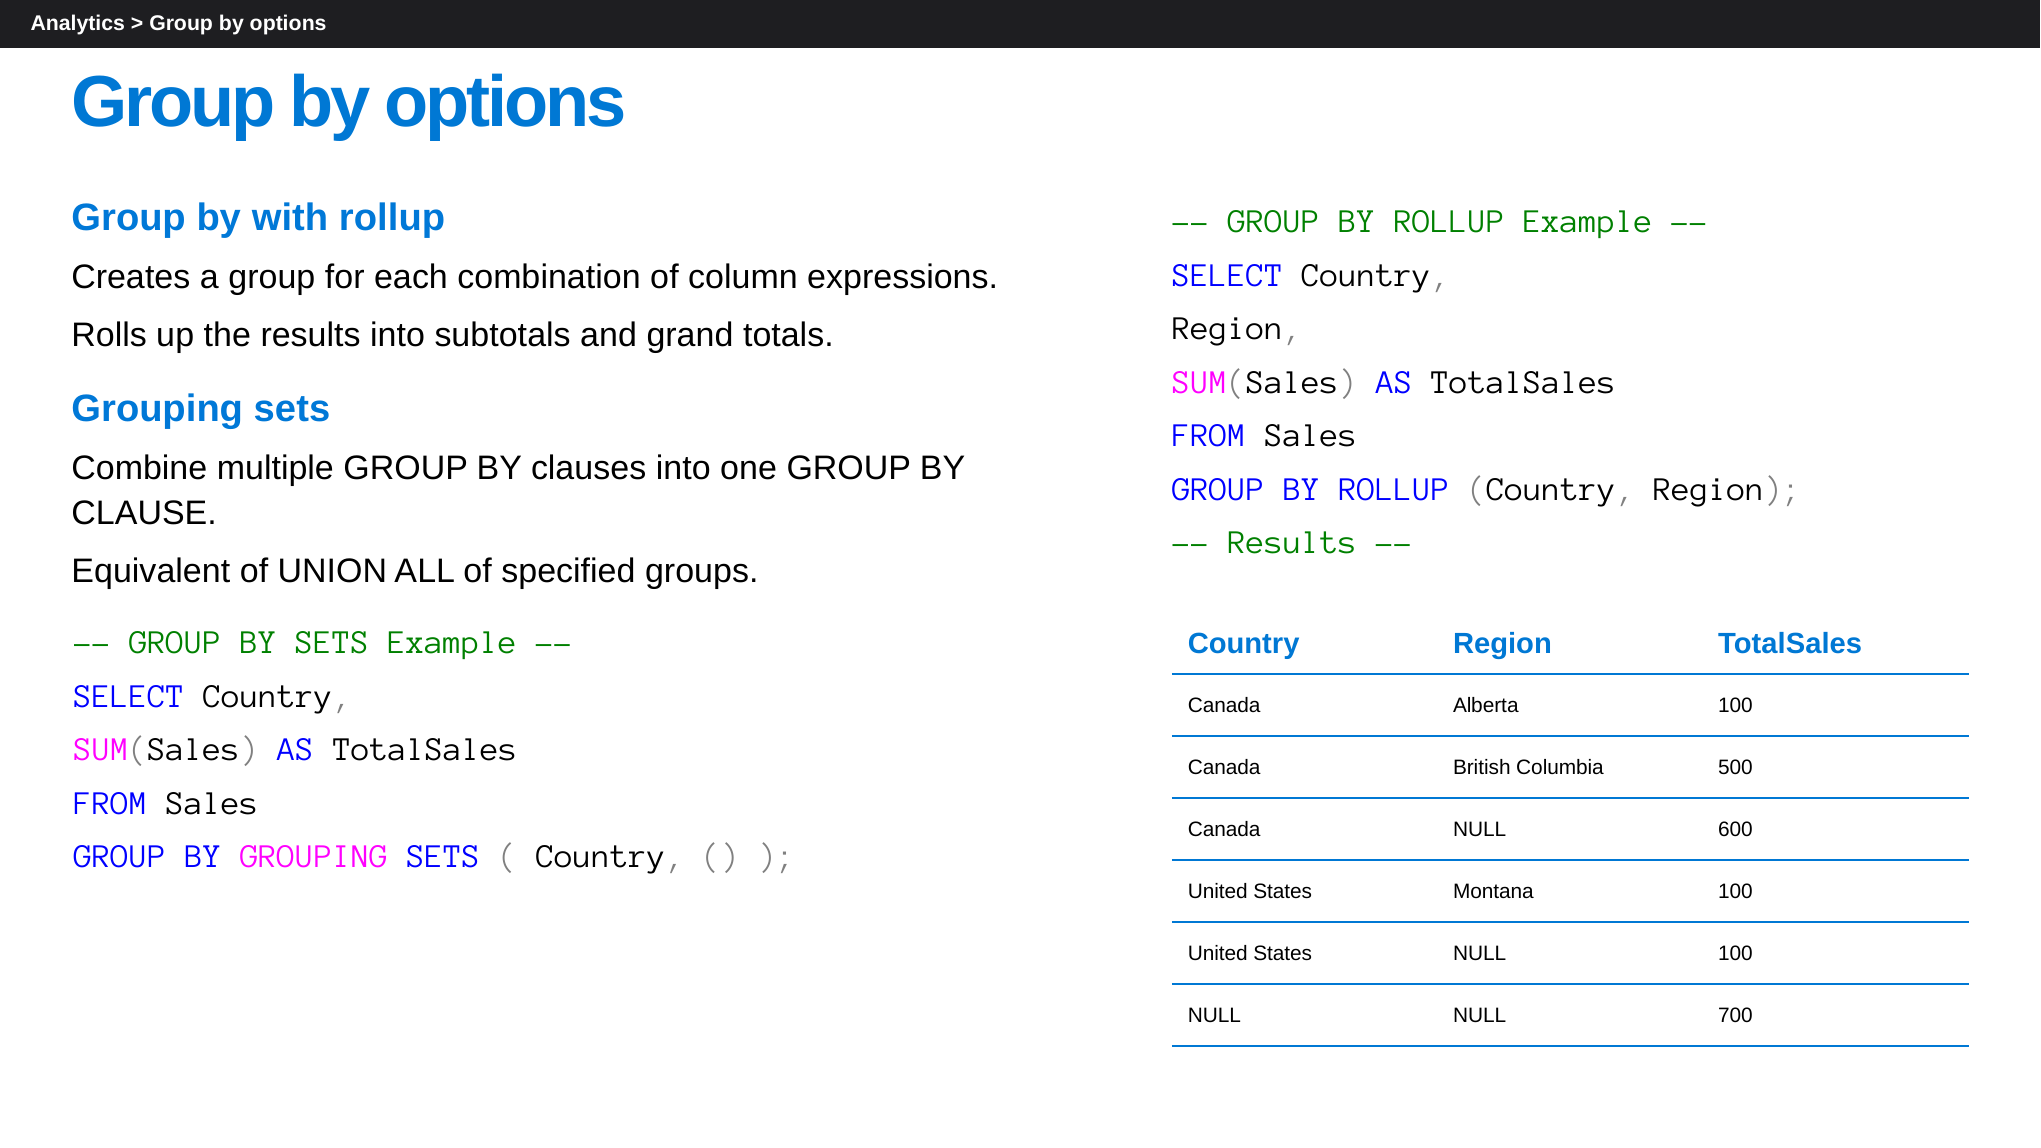

Analytics > Group by options
Public Preview Apr’2019
# Group by options
Group by with rollup
Creates a group for each combination of column expressions.
Rolls up the results into subtotals and grand totals.
Grouping sets
Combine multiple GROUP BY clauses into one GROUP BY CLAUSE.
Equivalent of UNION ALL of specified groups.
-- GROUP BY ROLLUP Example --
SELECT Country,
Region,
SUM(Sales) AS TotalSales
FROM Sales
GROUP BY ROLLUP (Country, Region);
-- Results --
-- GROUP BY SETS Example --
SELECT Country,
SUM(Sales) AS TotalSales
FROM Sales
GROUP BY GROUPING SETS ( Country, () );
| Country | Region | TotalSales |
| --- | --- | --- |
| Canada | Alberta | 100 |
| Canada | British Columbia | 500 |
| Canada | NULL | 600 |
| United States | Montana | 100 |
| United States | NULL | 100 |
| NULL | NULL | 700 |